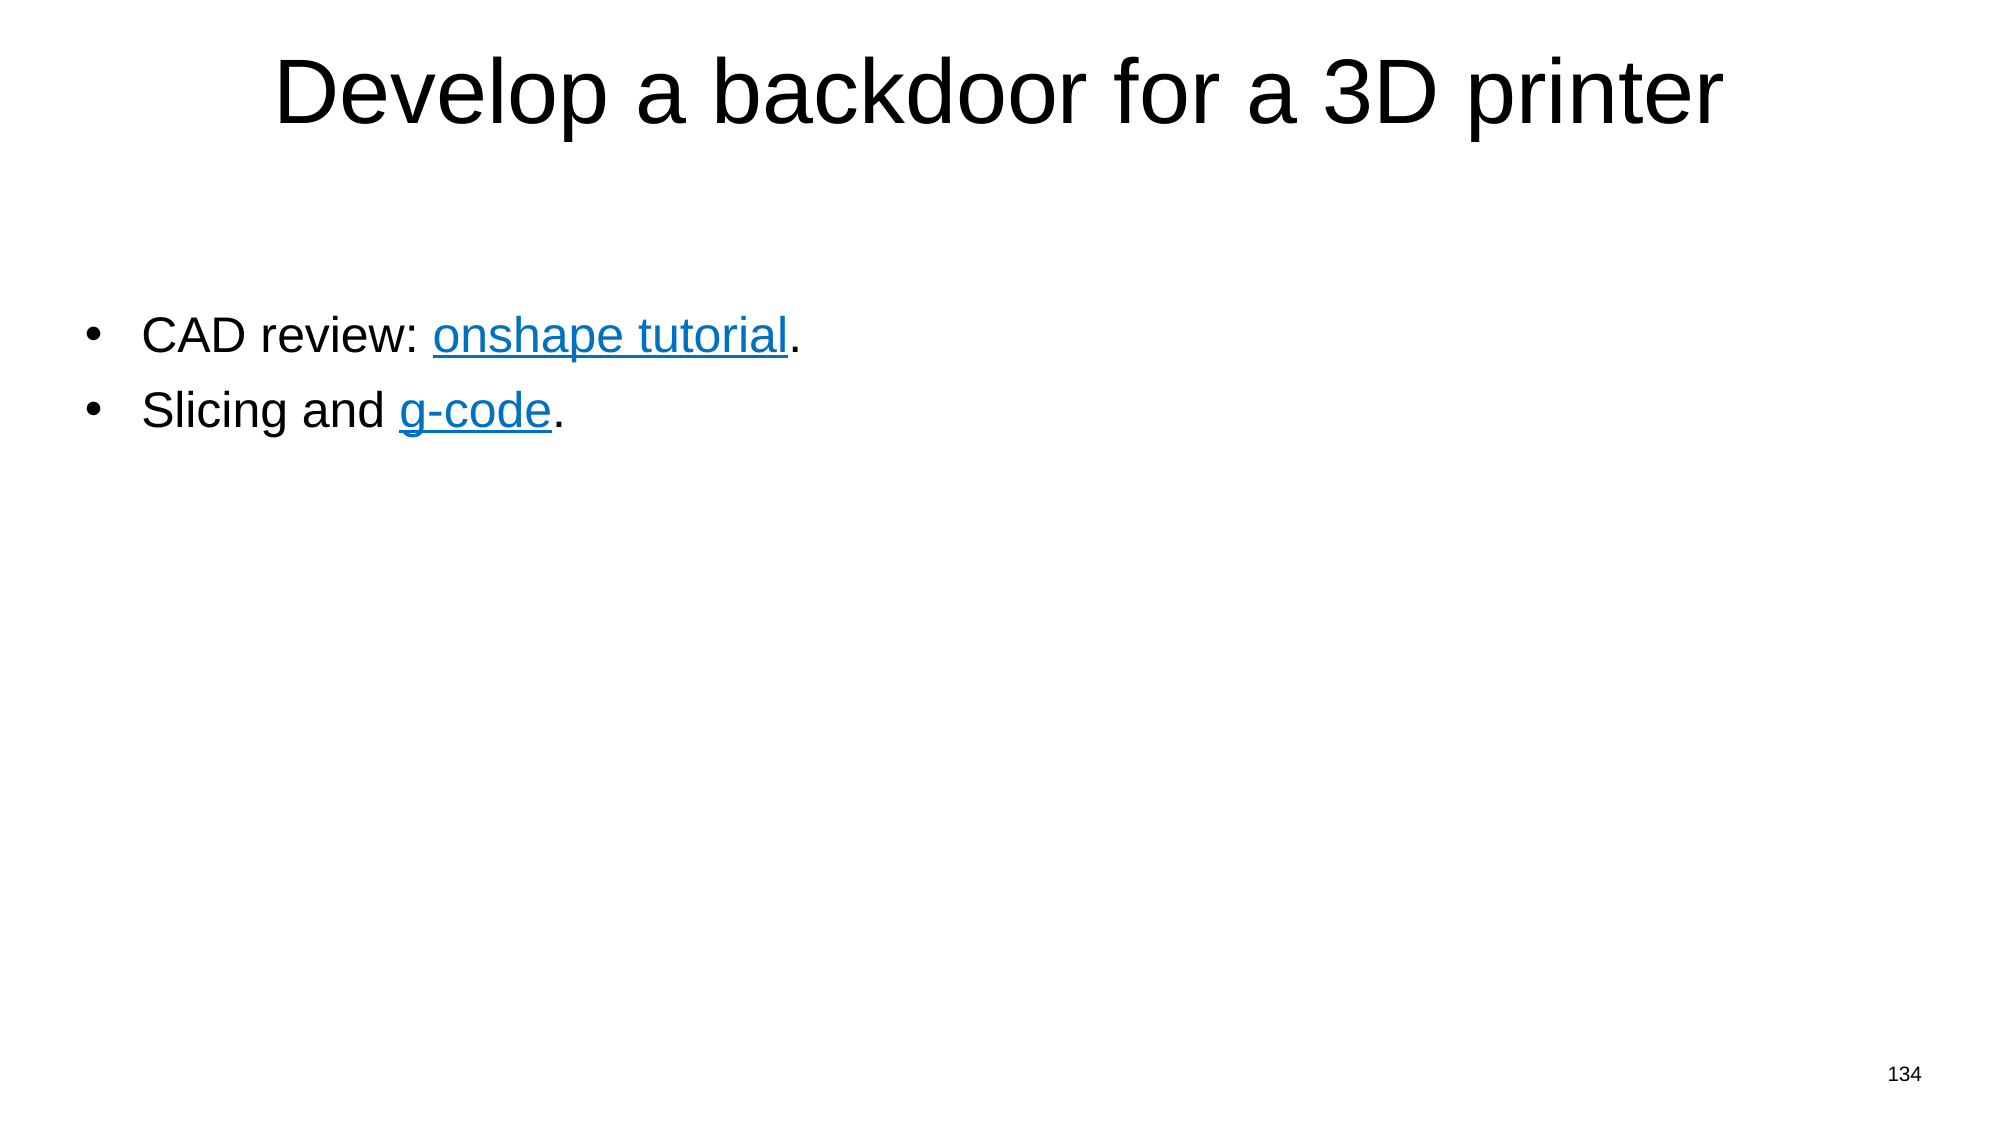

# Develop a backdoor for a 3D printer
CAD review: onshape tutorial.
Slicing and g-code.

134